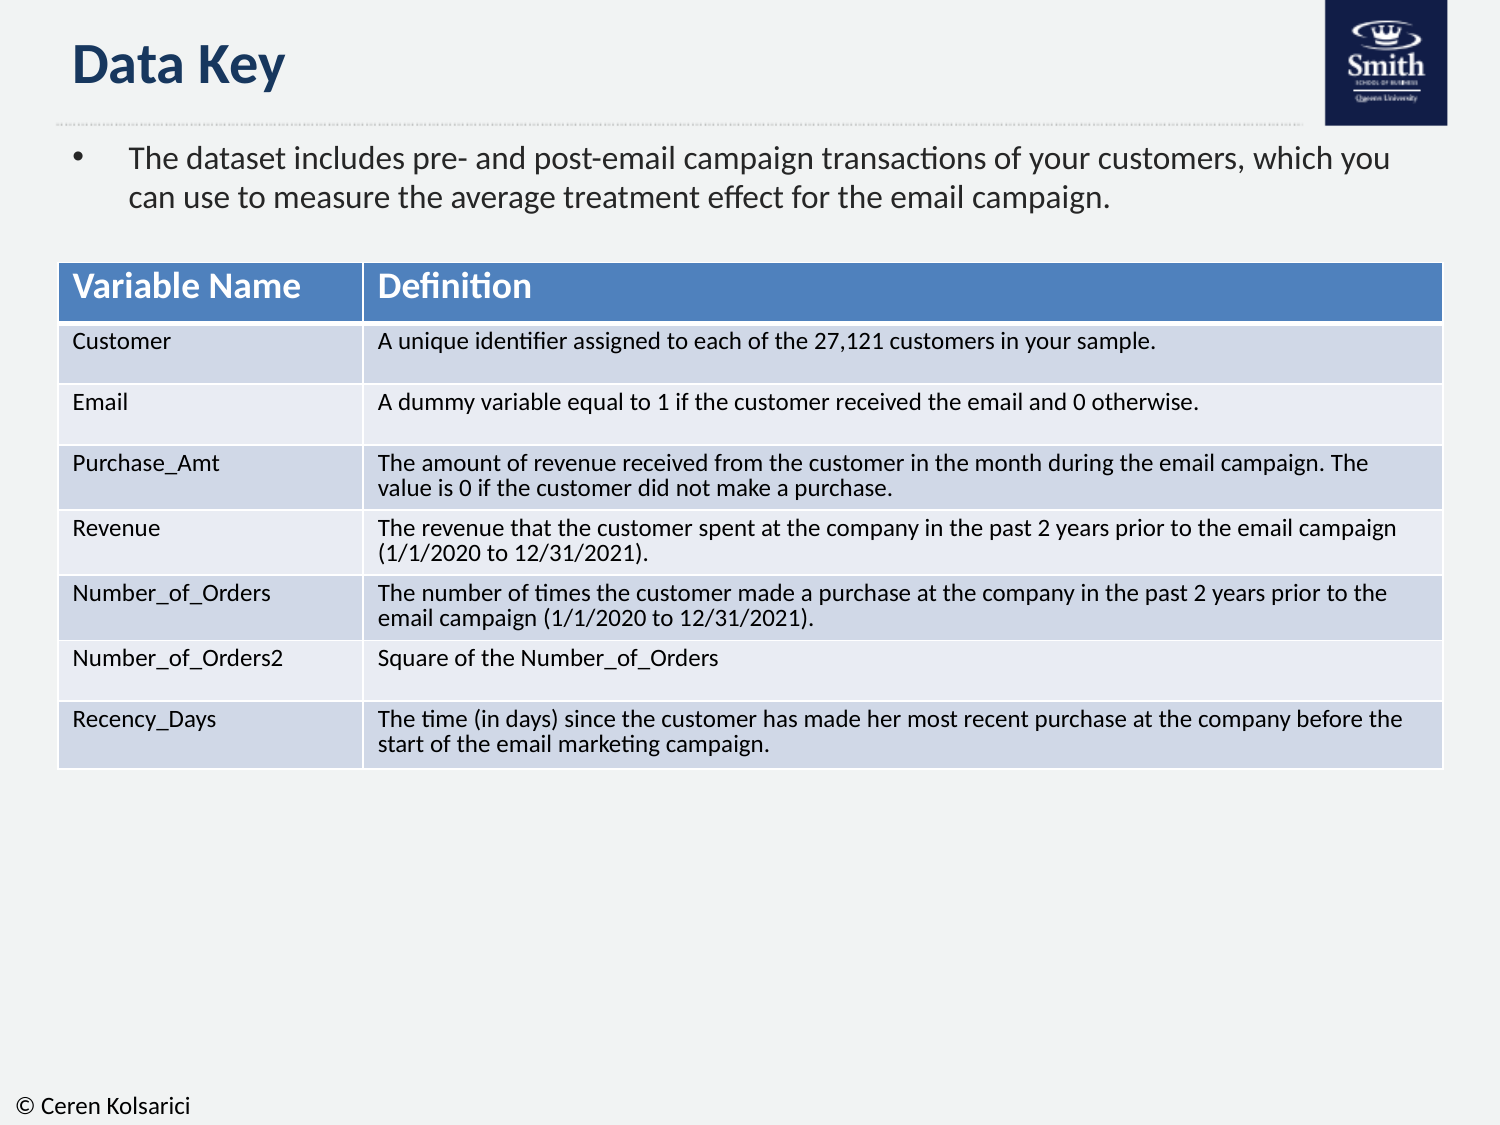

# Data Key
The dataset includes pre- and post-email campaign transactions of your customers, which you can use to measure the average treatment effect for the email campaign.
| Variable Name | Definition |
| --- | --- |
| Customer | A unique identifier assigned to each of the 27,121 customers in your sample. |
| Email | A dummy variable equal to 1 if the customer received the email and 0 otherwise. |
| Purchase\_Amt | The amount of revenue received from the customer in the month during the email campaign. The value is 0 if the customer did not make a purchase. |
| Revenue | The revenue that the customer spent at the company in the past 2 years prior to the email campaign (1/1/2020 to 12/31/2021). |
| Number\_of\_Orders | The number of times the customer made a purchase at the company in the past 2 years prior to the email campaign (1/1/2020 to 12/31/2021). |
| Number\_of\_Orders2 | Square of the Number\_of\_Orders |
| Recency\_Days | The time (in days) since the customer has made her most recent purchase at the company before the start of the email marketing campaign. |
© Ceren Kolsarici